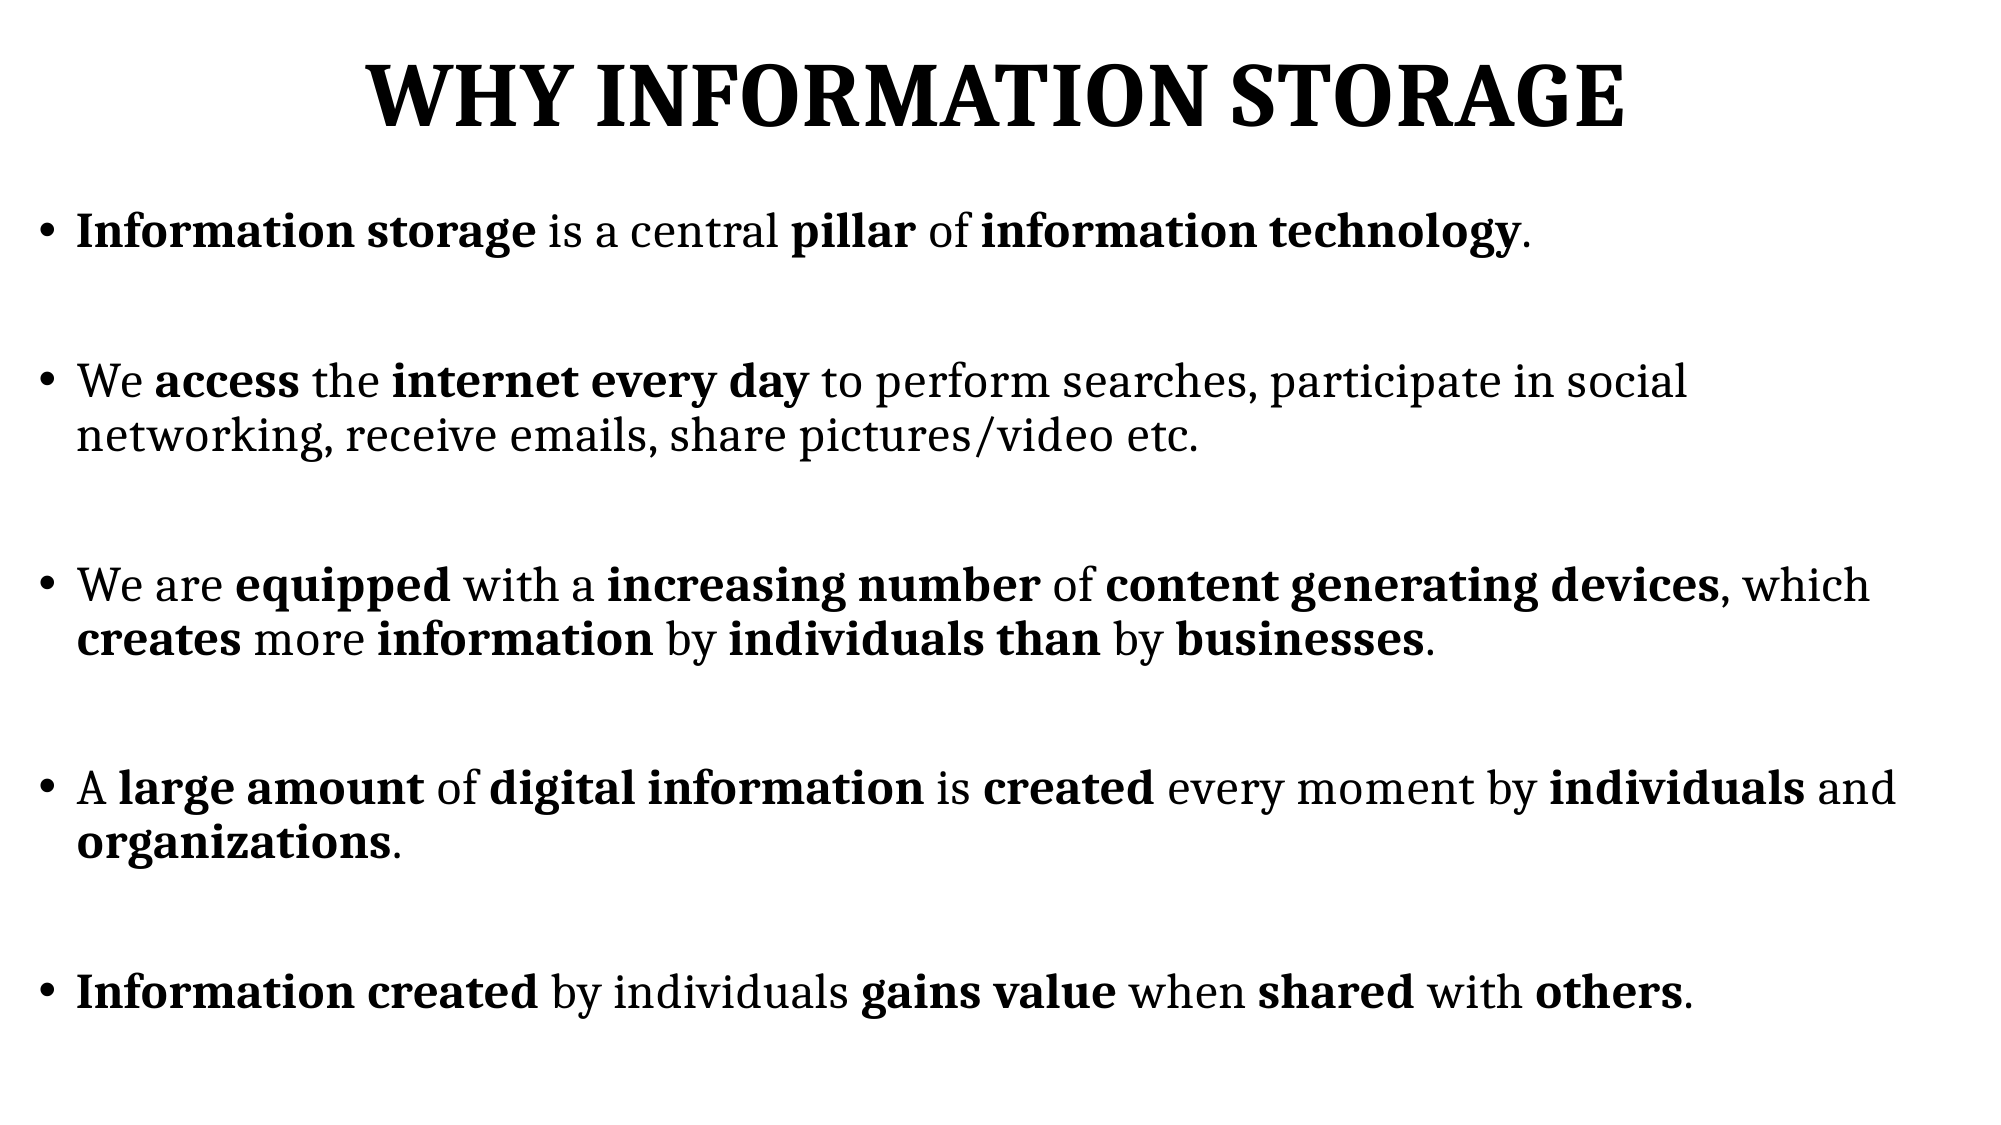

# WHY INFORMATION STORAGE
Information storage is a central pillar of information technology.

We access the internet every day to perform searches, participate in social networking, receive emails, share pictures/video etc.

We are equipped with a increasing number of content generating devices, which creates more information by individuals than by businesses.

A large amount of digital information is created every moment by individuals and organizations.

Information created by individuals gains value when shared with others.